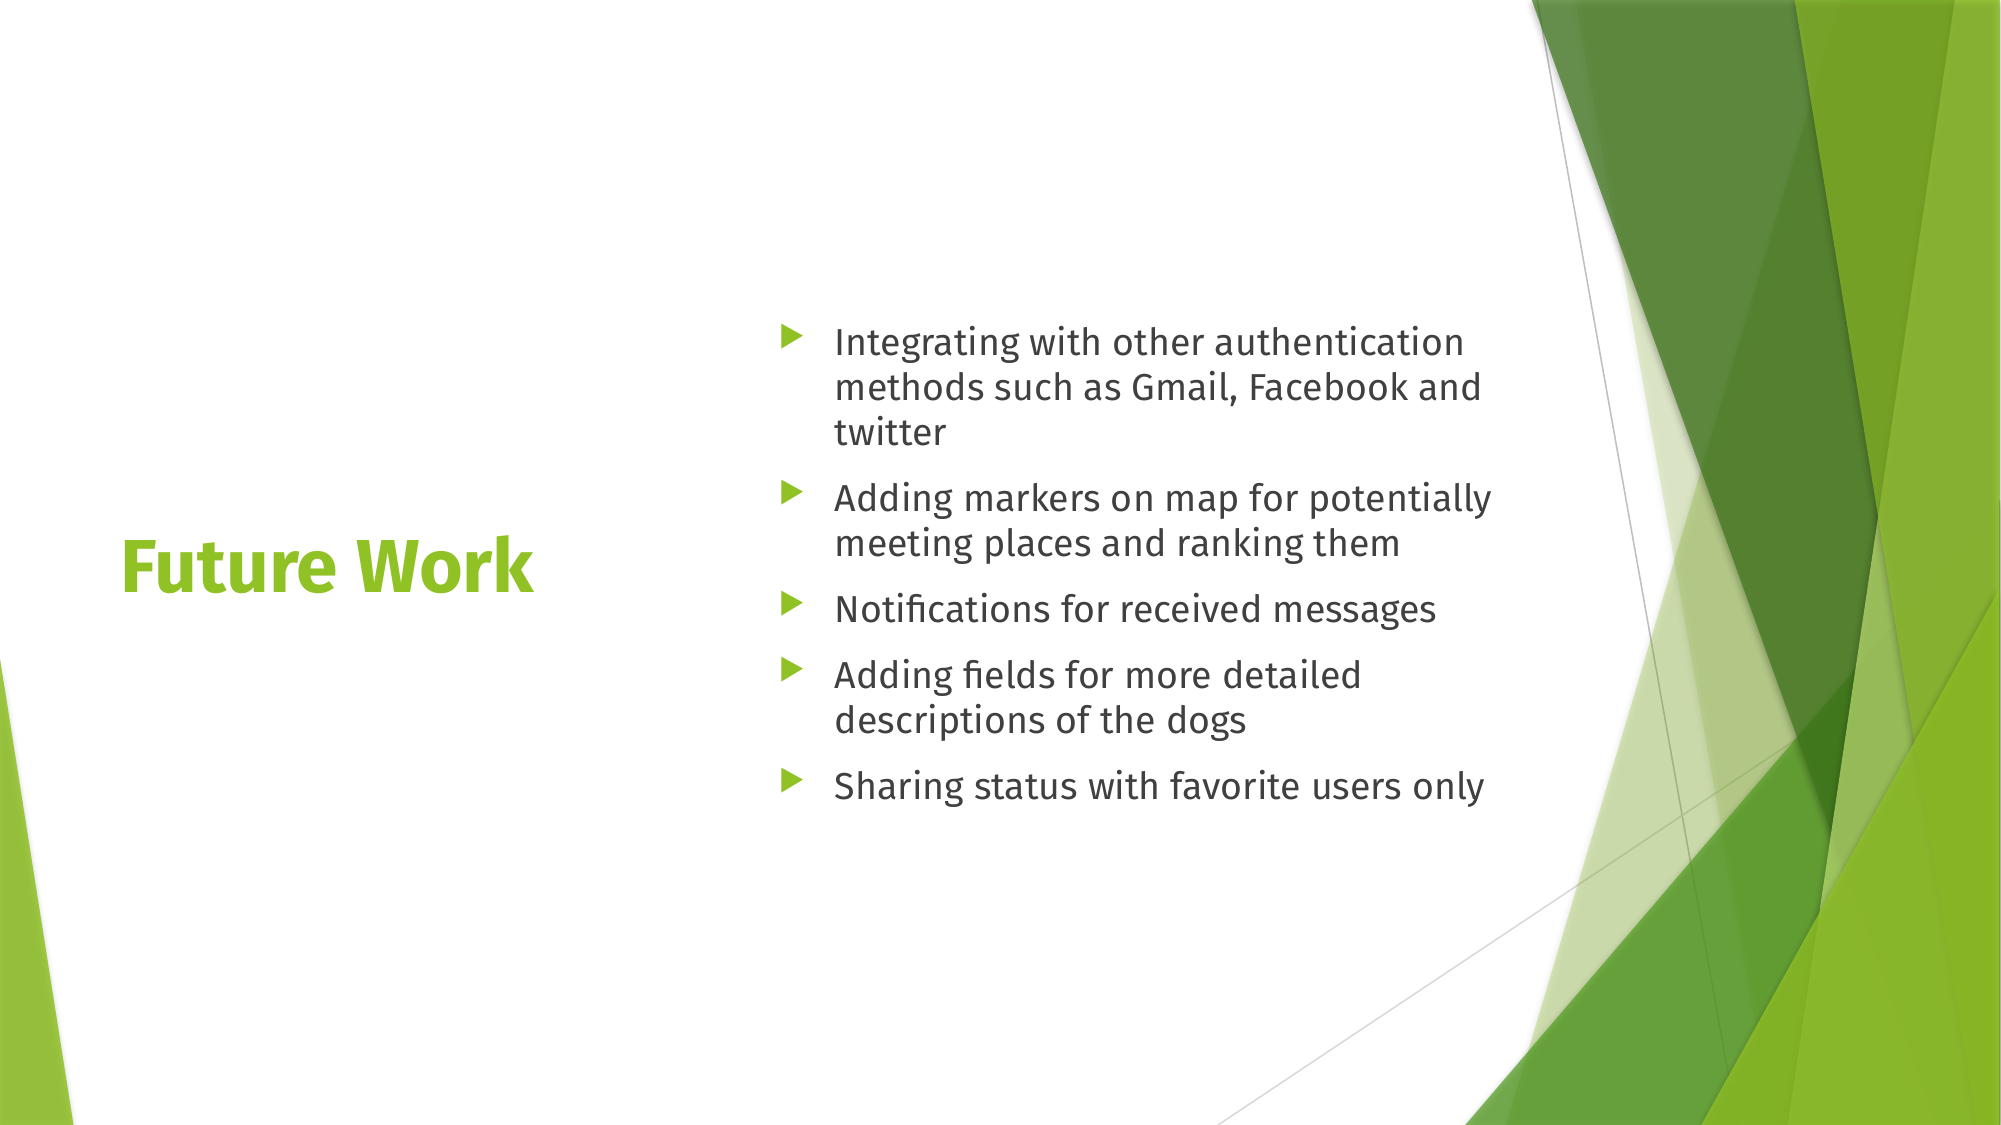

# Future Work
Integrating with other authentication methods such as Gmail, Facebook and twitter
Adding markers on map for potentially meeting places and ranking them
Notifications for received messages
Adding fields for more detailed descriptions of the dogs
Sharing status with favorite users only